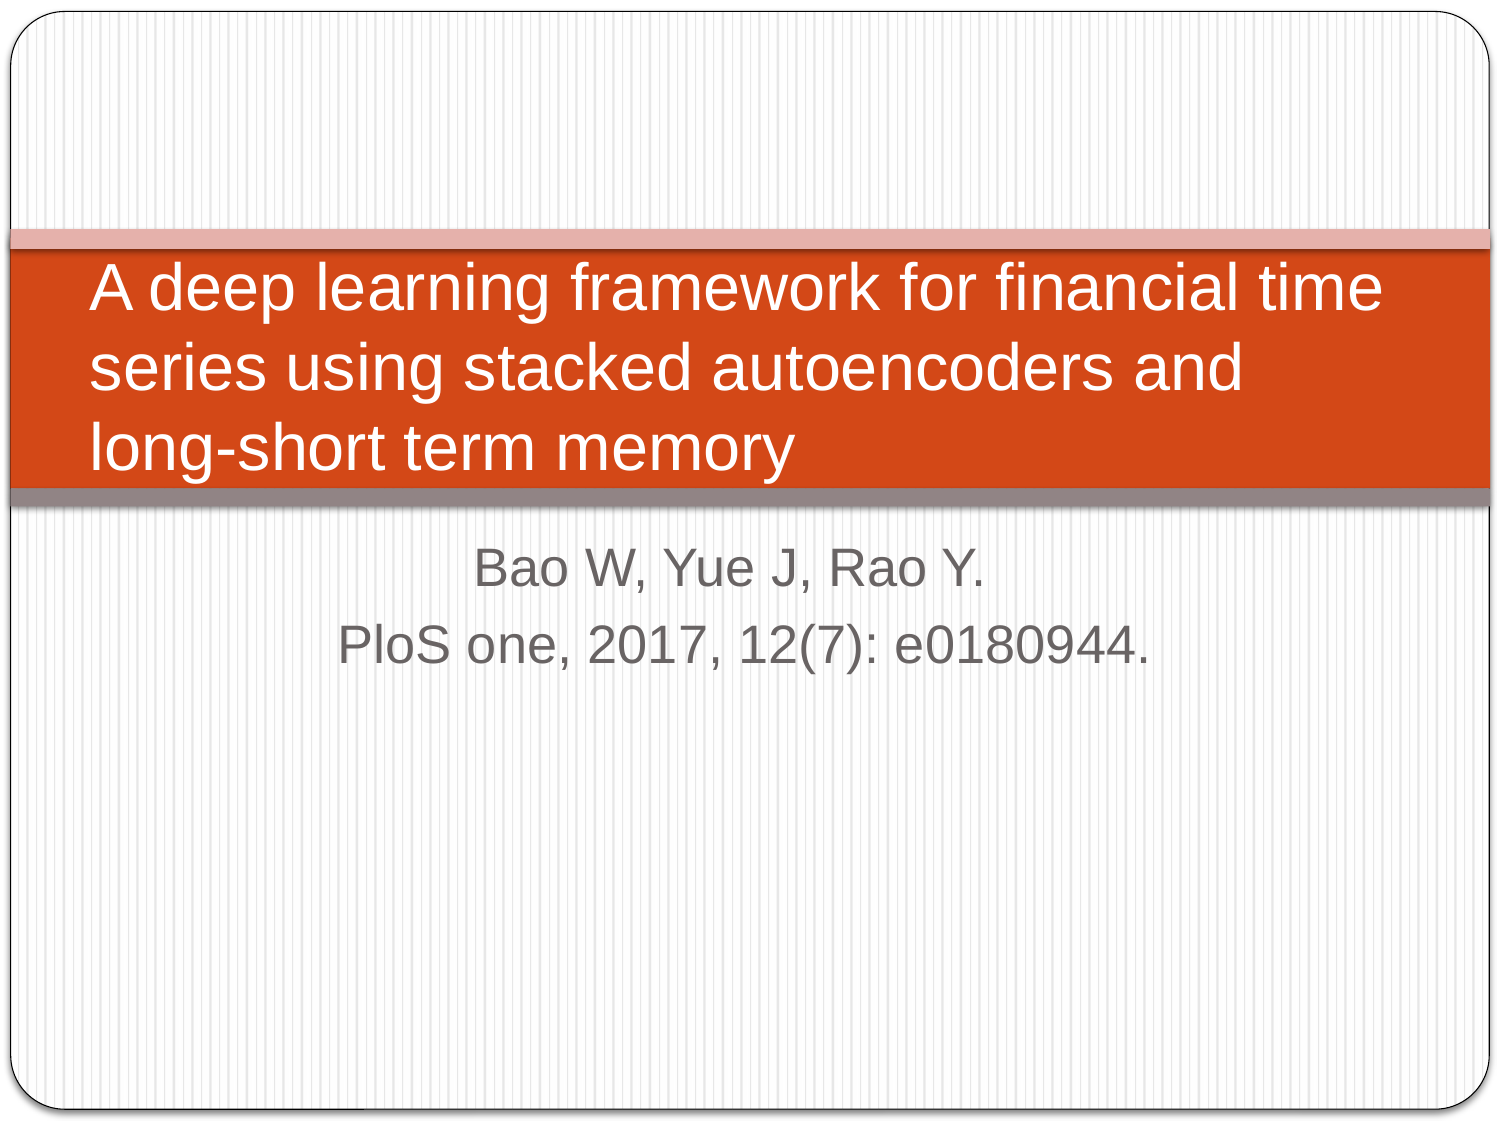

# A deep learning framework for financial time series using stacked autoencoders and long-short term memory
Bao W, Yue J, Rao Y.
 PloS one, 2017, 12(7): e0180944.